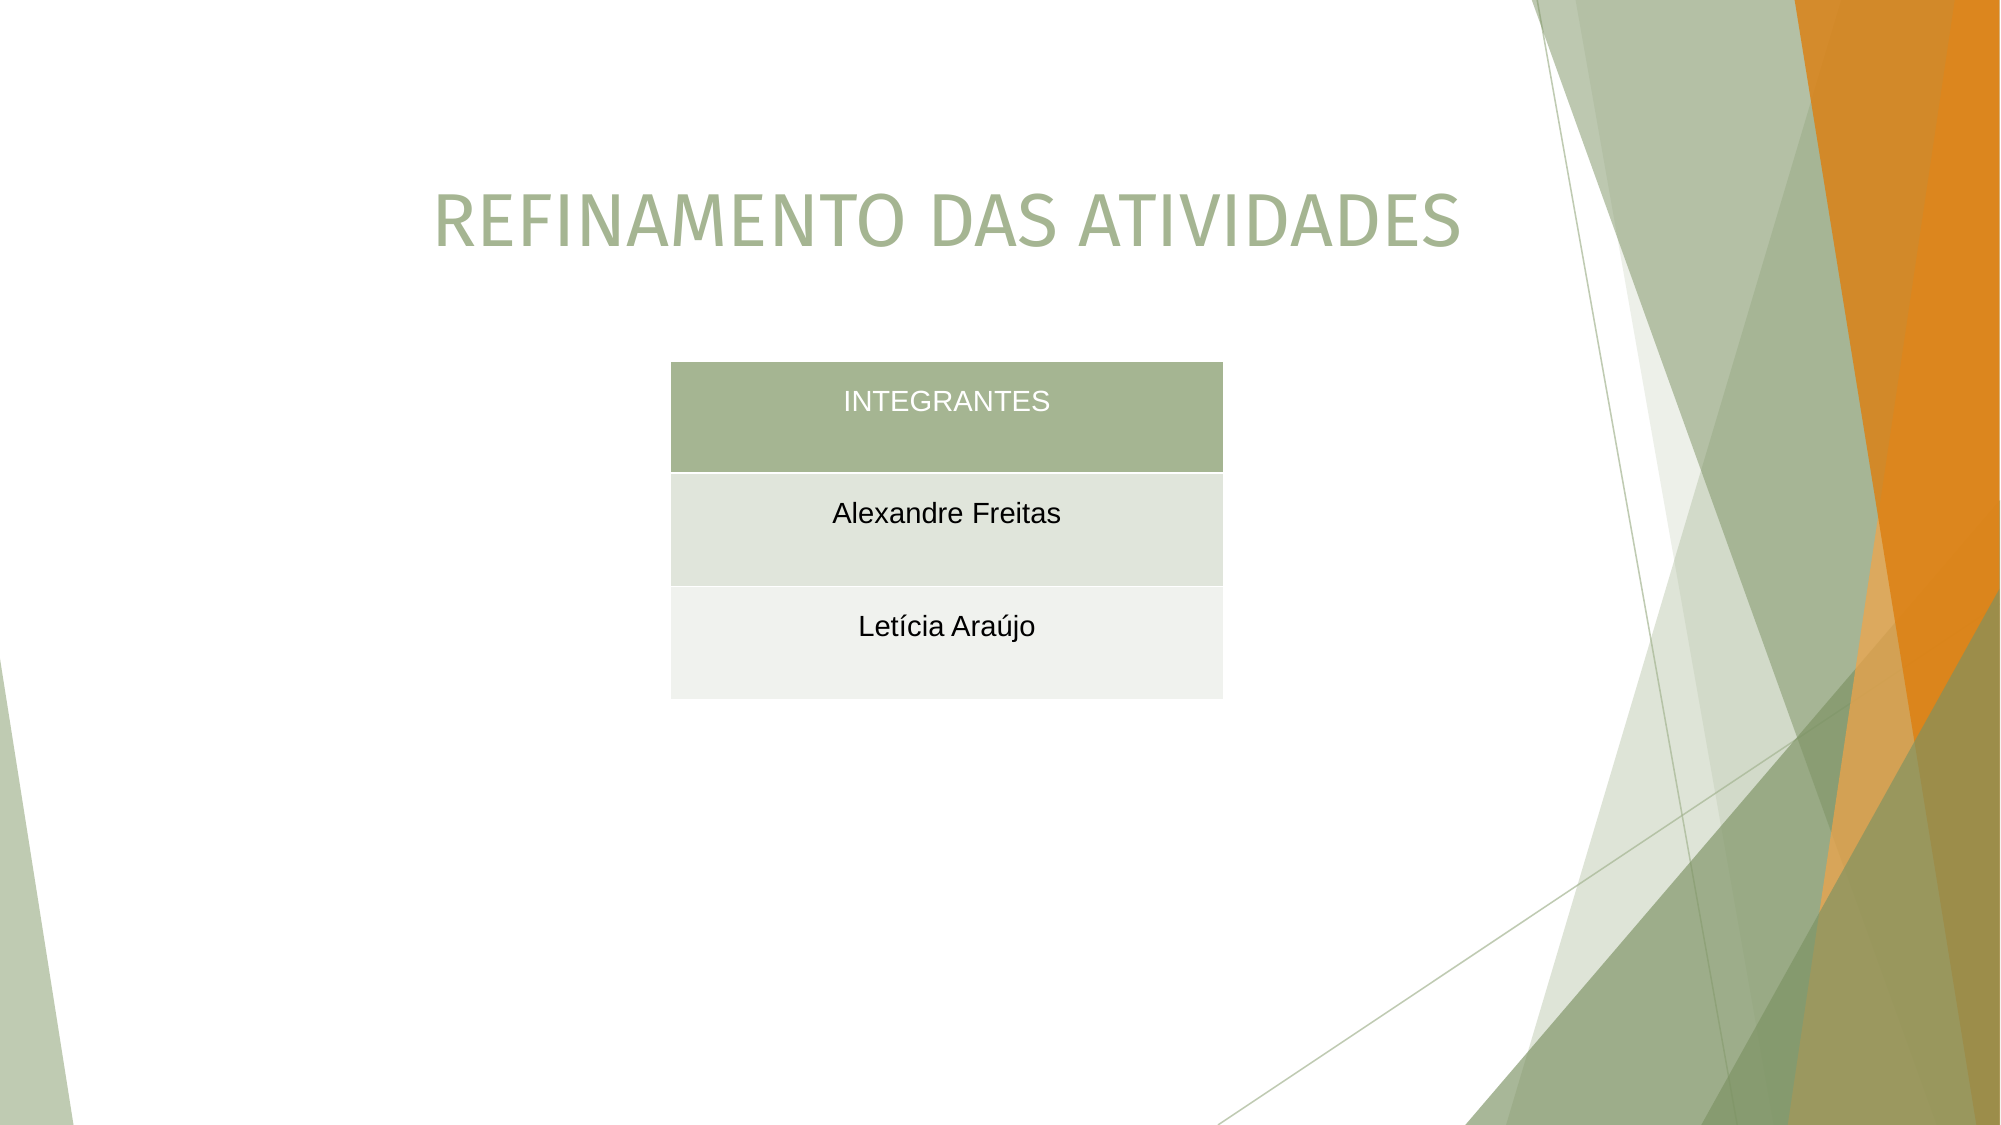

# REFINAMENTO DAS ATIVIDADES
| INTEGRANTES |
| --- |
| Alexandre Freitas |
| Letícia Araújo |